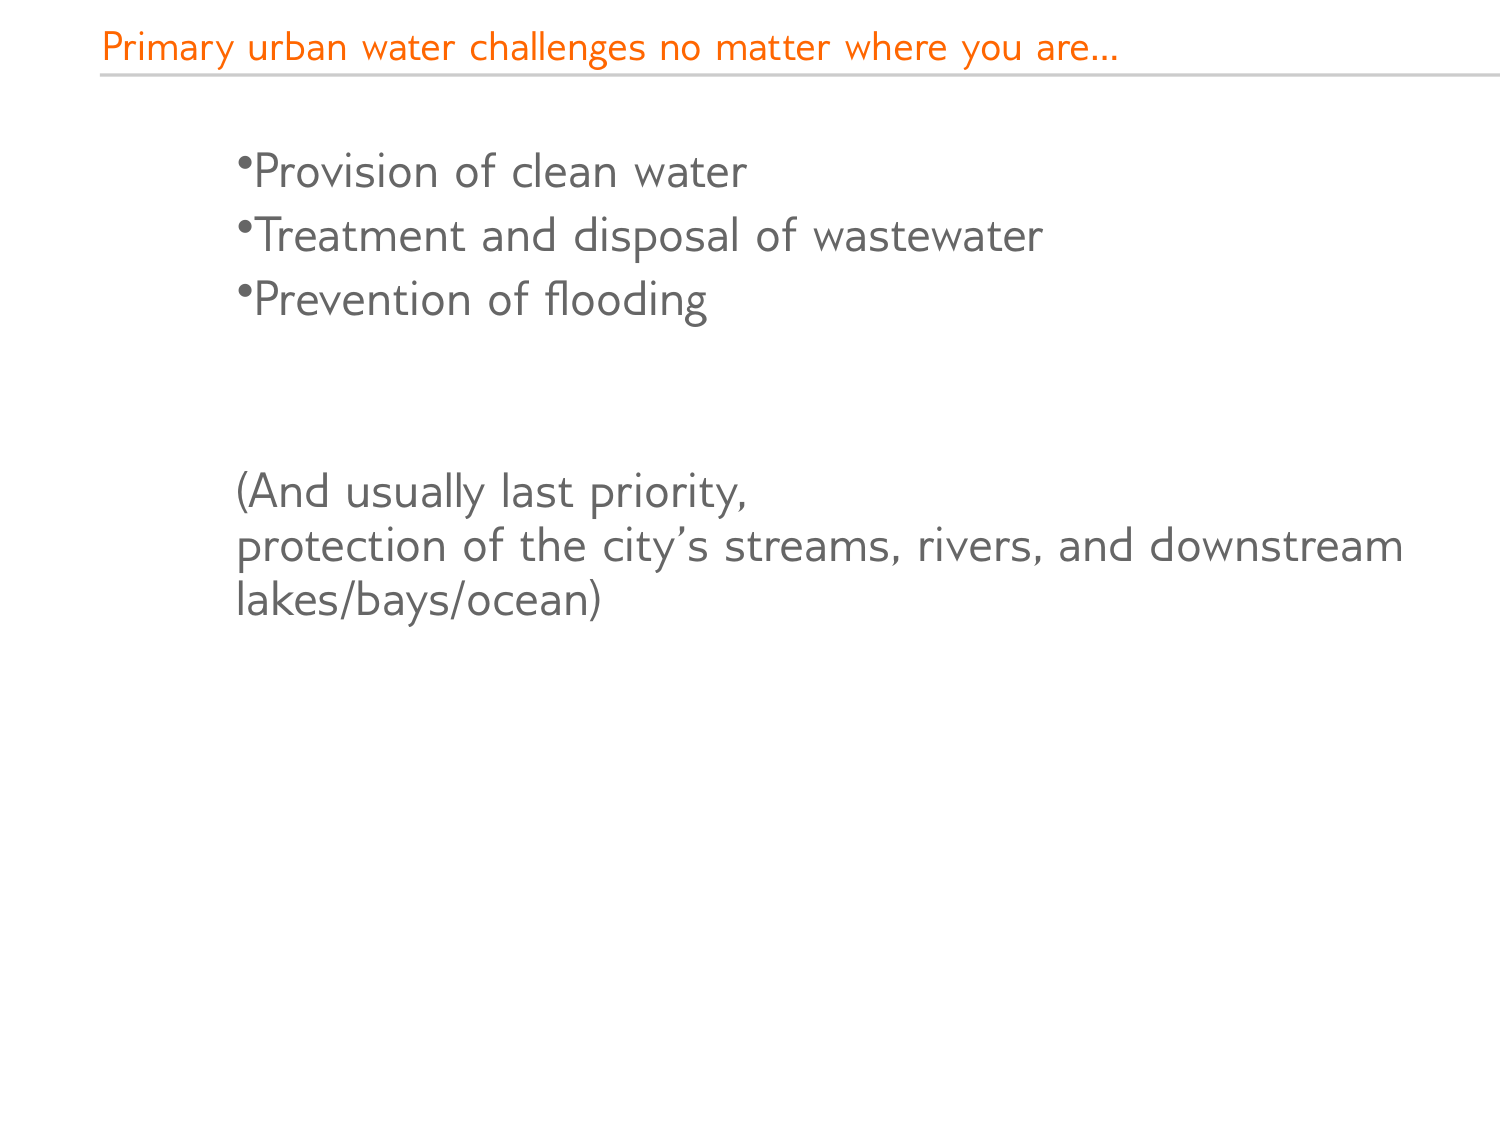

# Primary urban water challenges no matter where you are…

Provision of clean water
Treatment and disposal of wastewater
Prevention of flooding

(And usually last priority,
protection of the city’s streams, rivers, and downstream lakes/bays/ocean)